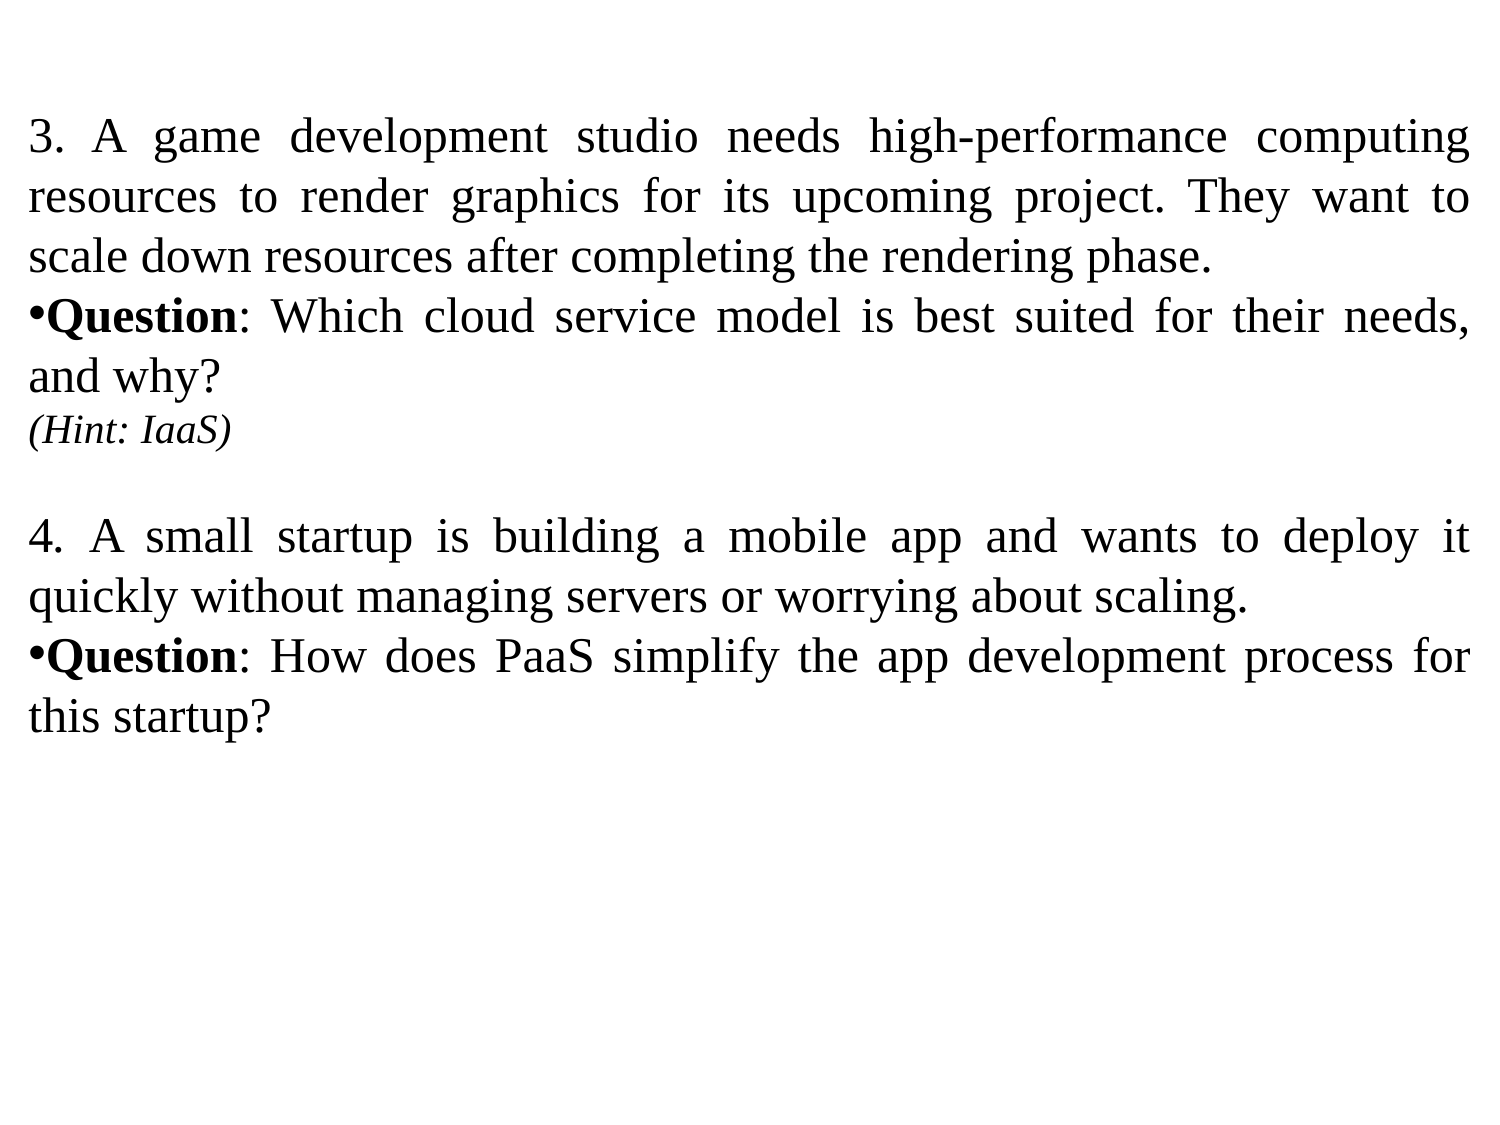

3. A game development studio needs high-performance computing resources to render graphics for its upcoming project. They want to scale down resources after completing the rendering phase.
Question: Which cloud service model is best suited for their needs, and why?
(Hint: IaaS)

4. A small startup is building a mobile app and wants to deploy it quickly without managing servers or worrying about scaling.
Question: How does PaaS simplify the app development process for this startup?